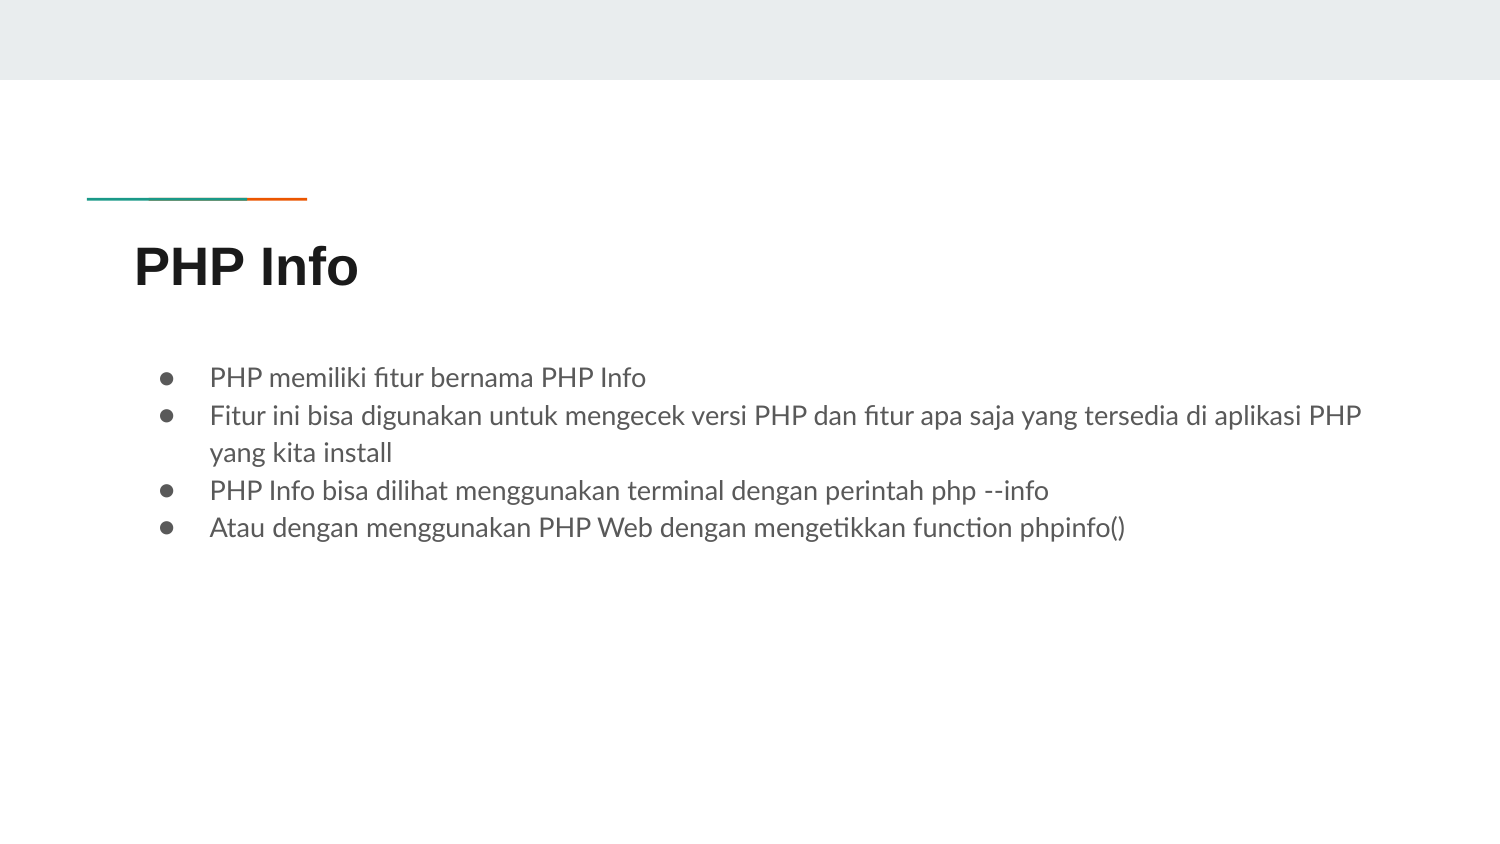

# PHP Info
PHP memiliki fitur bernama PHP Info
Fitur ini bisa digunakan untuk mengecek versi PHP dan fitur apa saja yang tersedia di aplikasi PHP yang kita install
PHP Info bisa dilihat menggunakan terminal dengan perintah php --info
Atau dengan menggunakan PHP Web dengan mengetikkan function phpinfo()